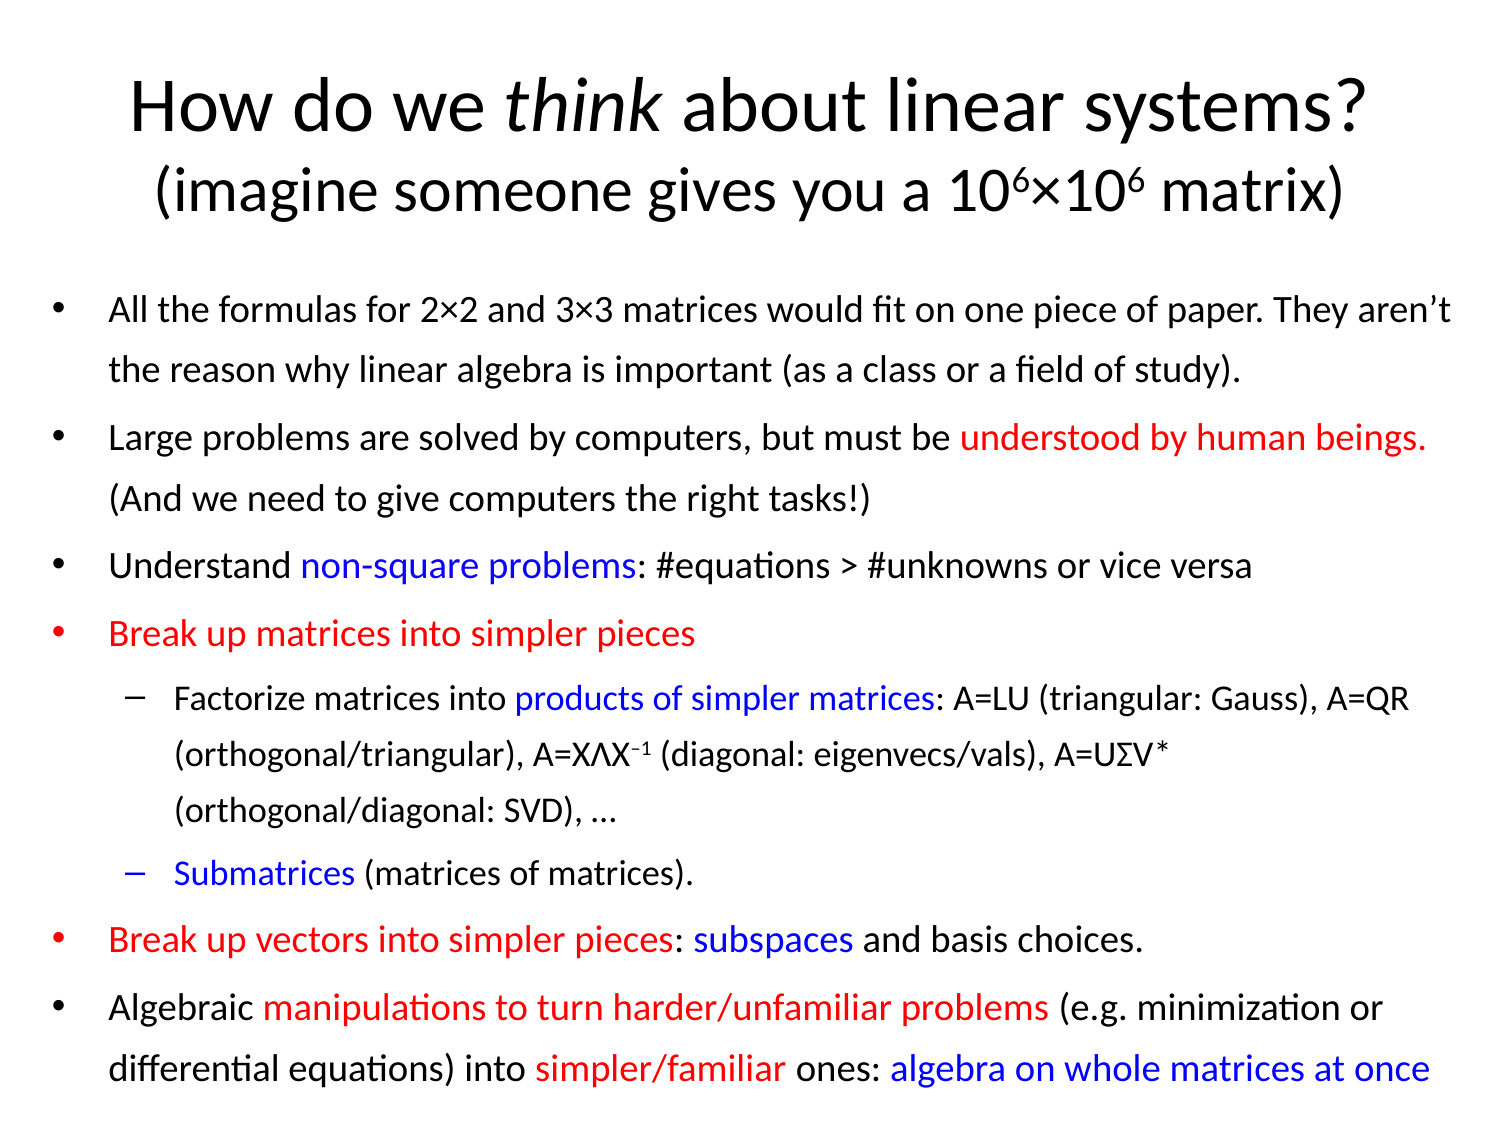

# How do we think about linear systems? (imagine someone gives you a 106×106 matrix)
All the formulas for 2×2 and 3×3 matrices would fit on one piece of paper. They aren’t the reason why linear algebra is important (as a class or a field of study).
Large problems are solved by computers, but must be understood by human beings. (And we need to give computers the right tasks!)
Understand non-square problems: #equations > #unknowns or vice versa
Break up matrices into simpler pieces
Factorize matrices into products of simpler matrices: A=LU (triangular: Gauss), A=QR (orthogonal/triangular), A=XΛX–1 (diagonal: eigenvecs/vals), A=UΣV* (orthogonal/diagonal: SVD), …
Submatrices (matrices of matrices).
Break up vectors into simpler pieces: subspaces and basis choices.
Algebraic manipulations to turn harder/unfamiliar problems (e.g. minimization or differential equations) into simpler/familiar ones: algebra on whole matrices at once